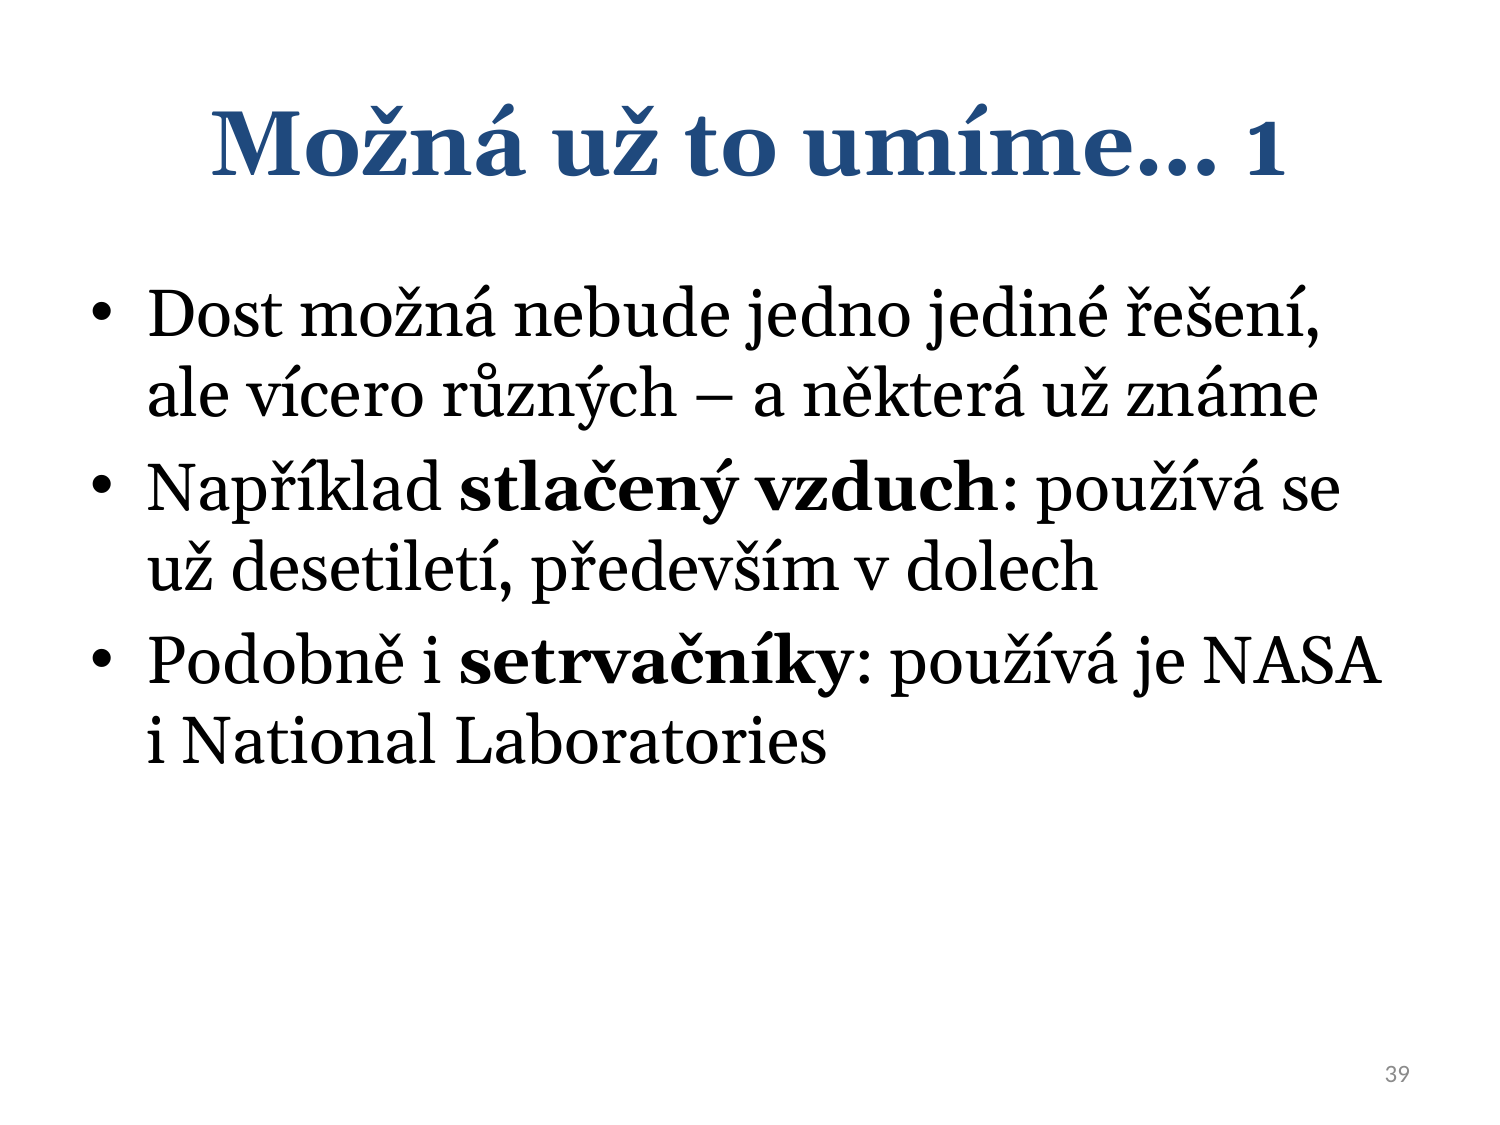

# Možná už to umíme… 1
Dost možná nebude jedno jediné řešení, ale vícero různých – a některá už známe
Například stlačený vzduch: používá se už desetiletí, především v dolech
Podobně i setrvačníky: používá je NASA i National Laboratories

39